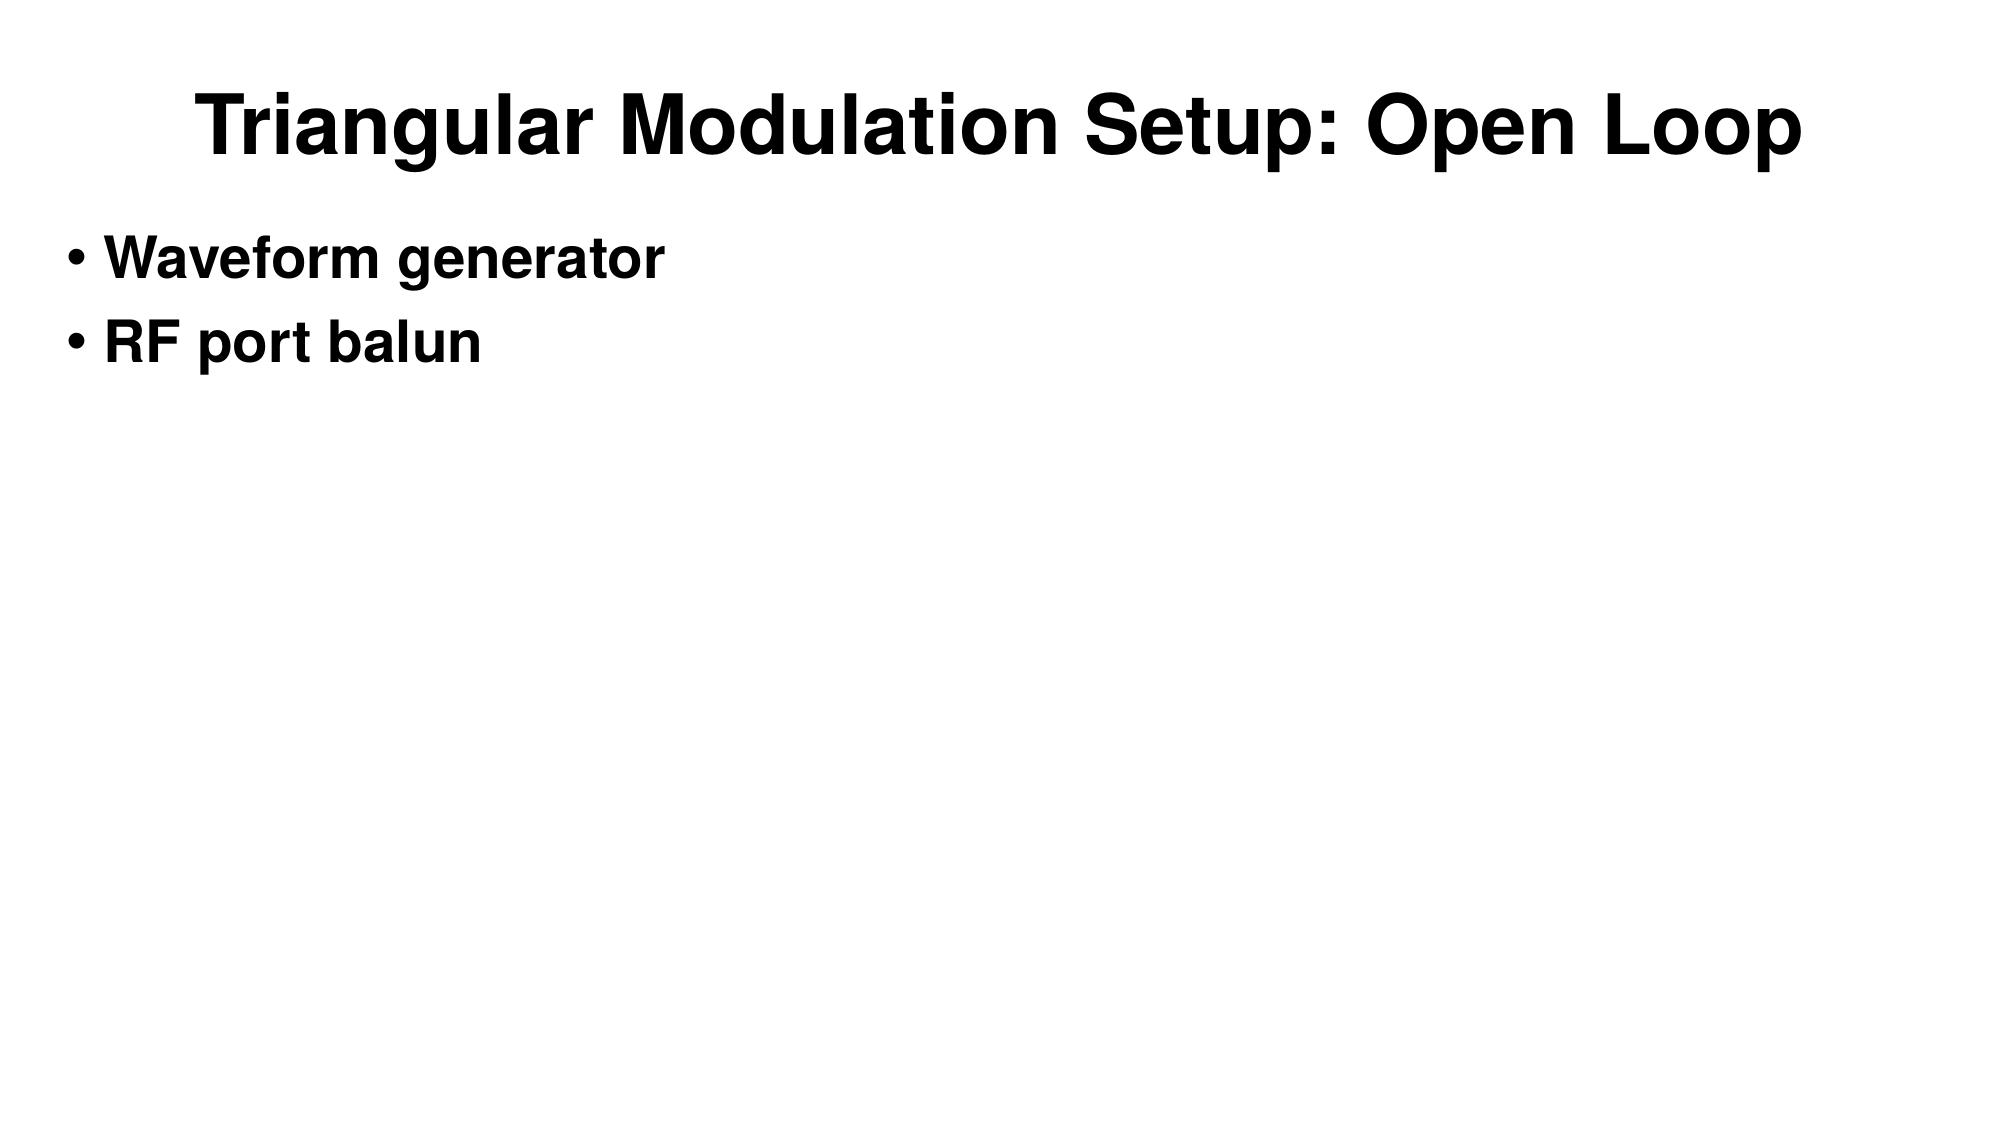

# Triangular Modulation Setup: Open Loop
Waveform generator
RF port balun